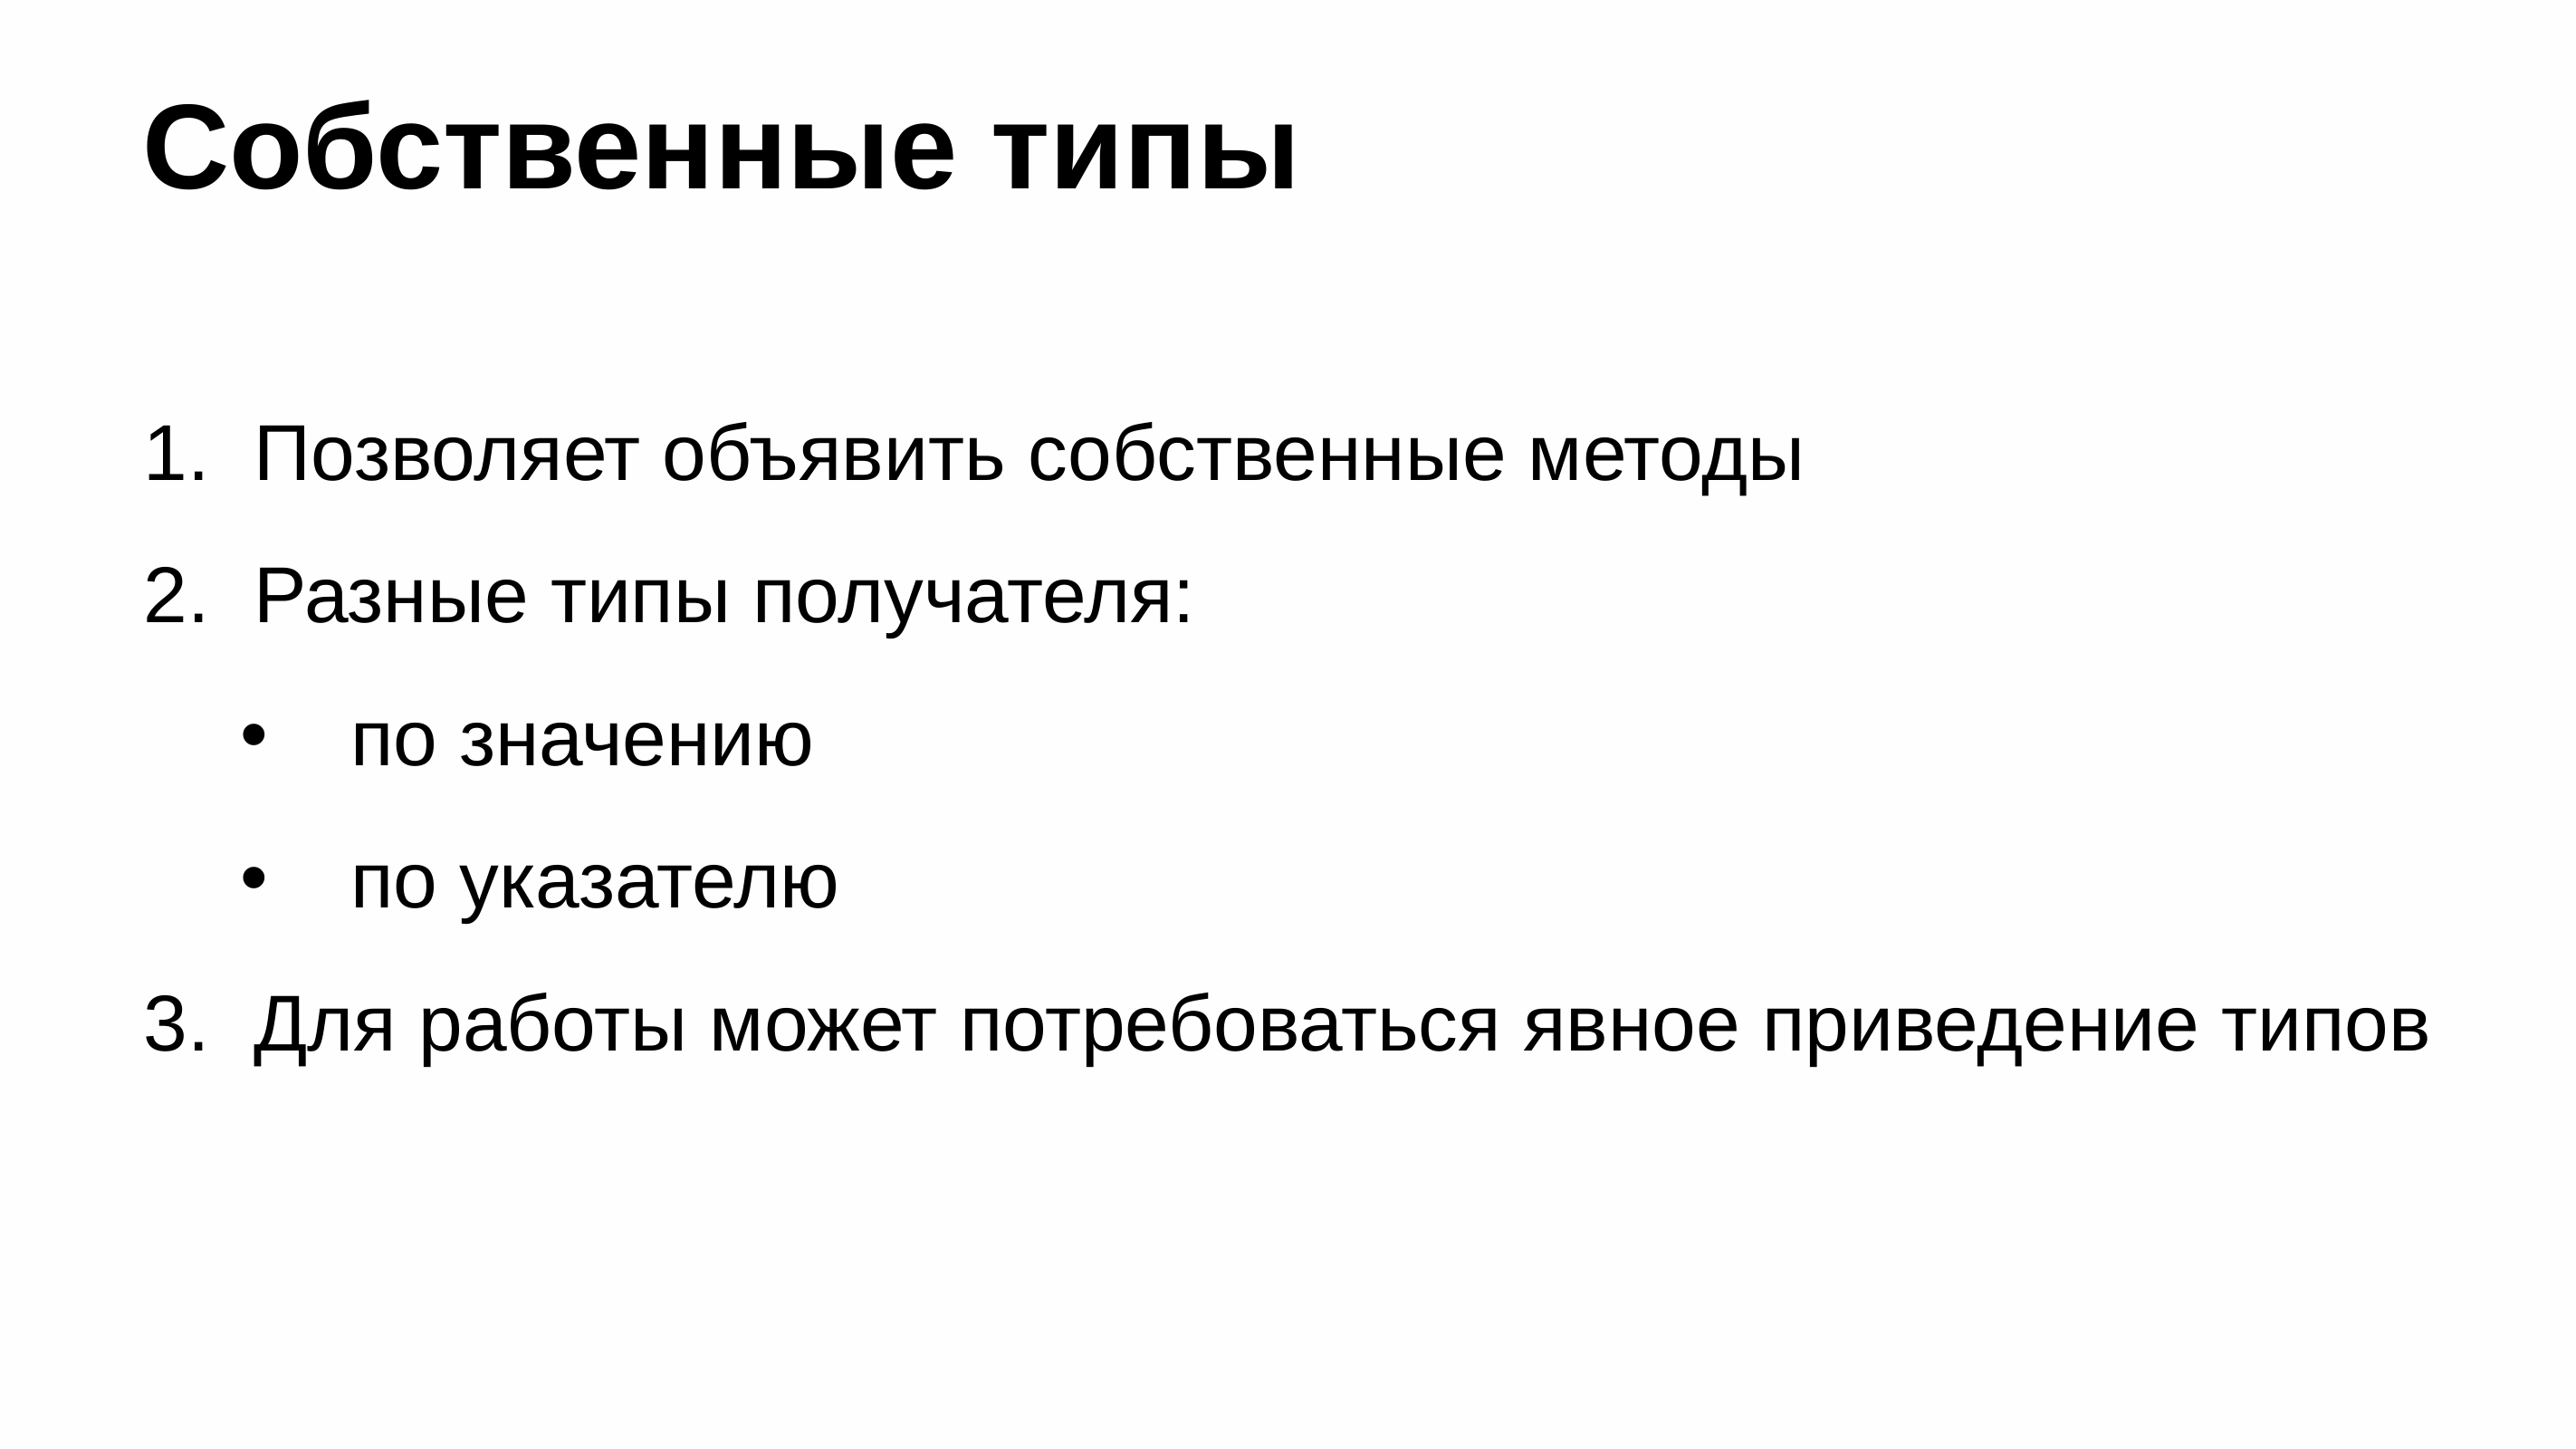

# Собственные типы
Позволяет объявить собственные методы
Разные типы получателя:
по значению
по указателю
Для работы может потребоваться явное приведение типов